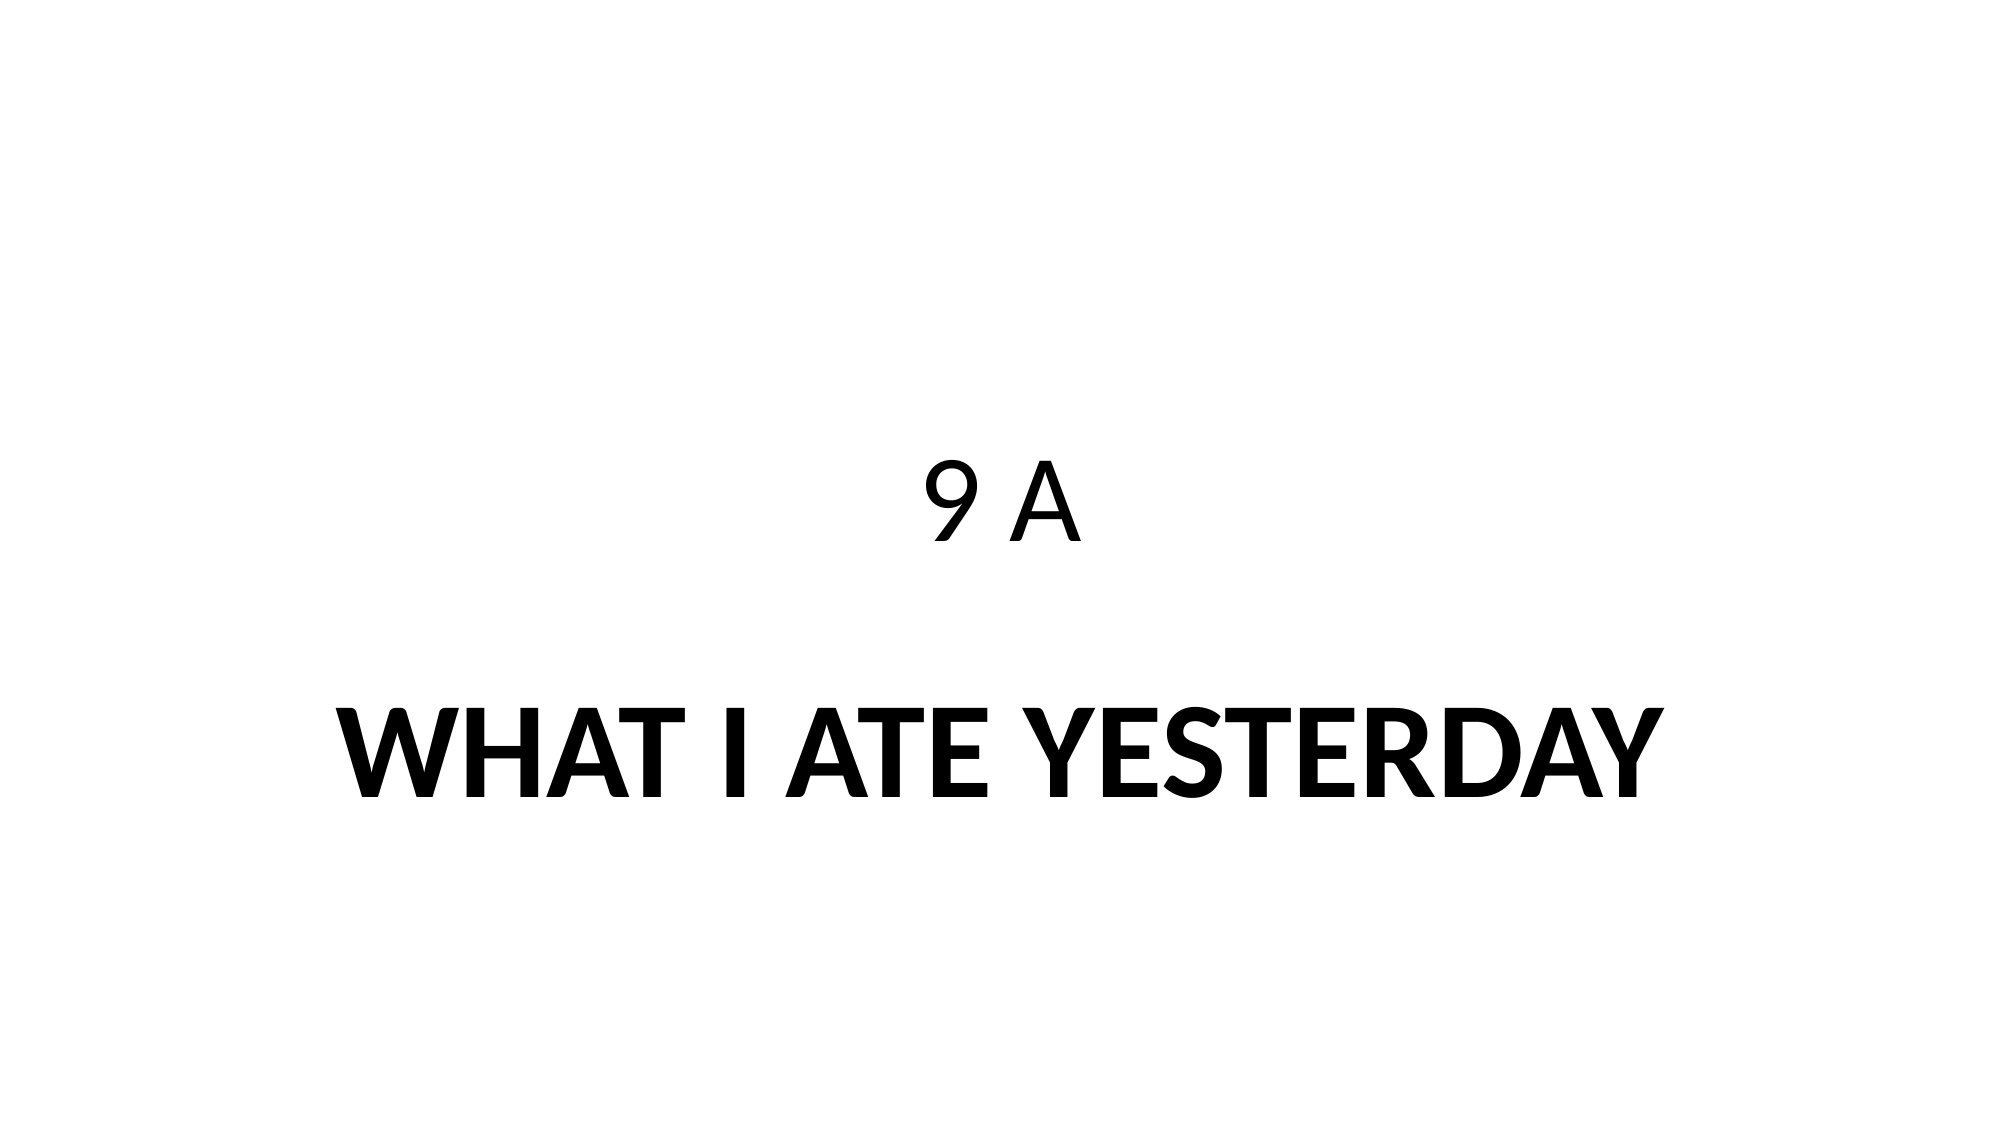

# 9 A

WHAT I ATE YESTERDAY